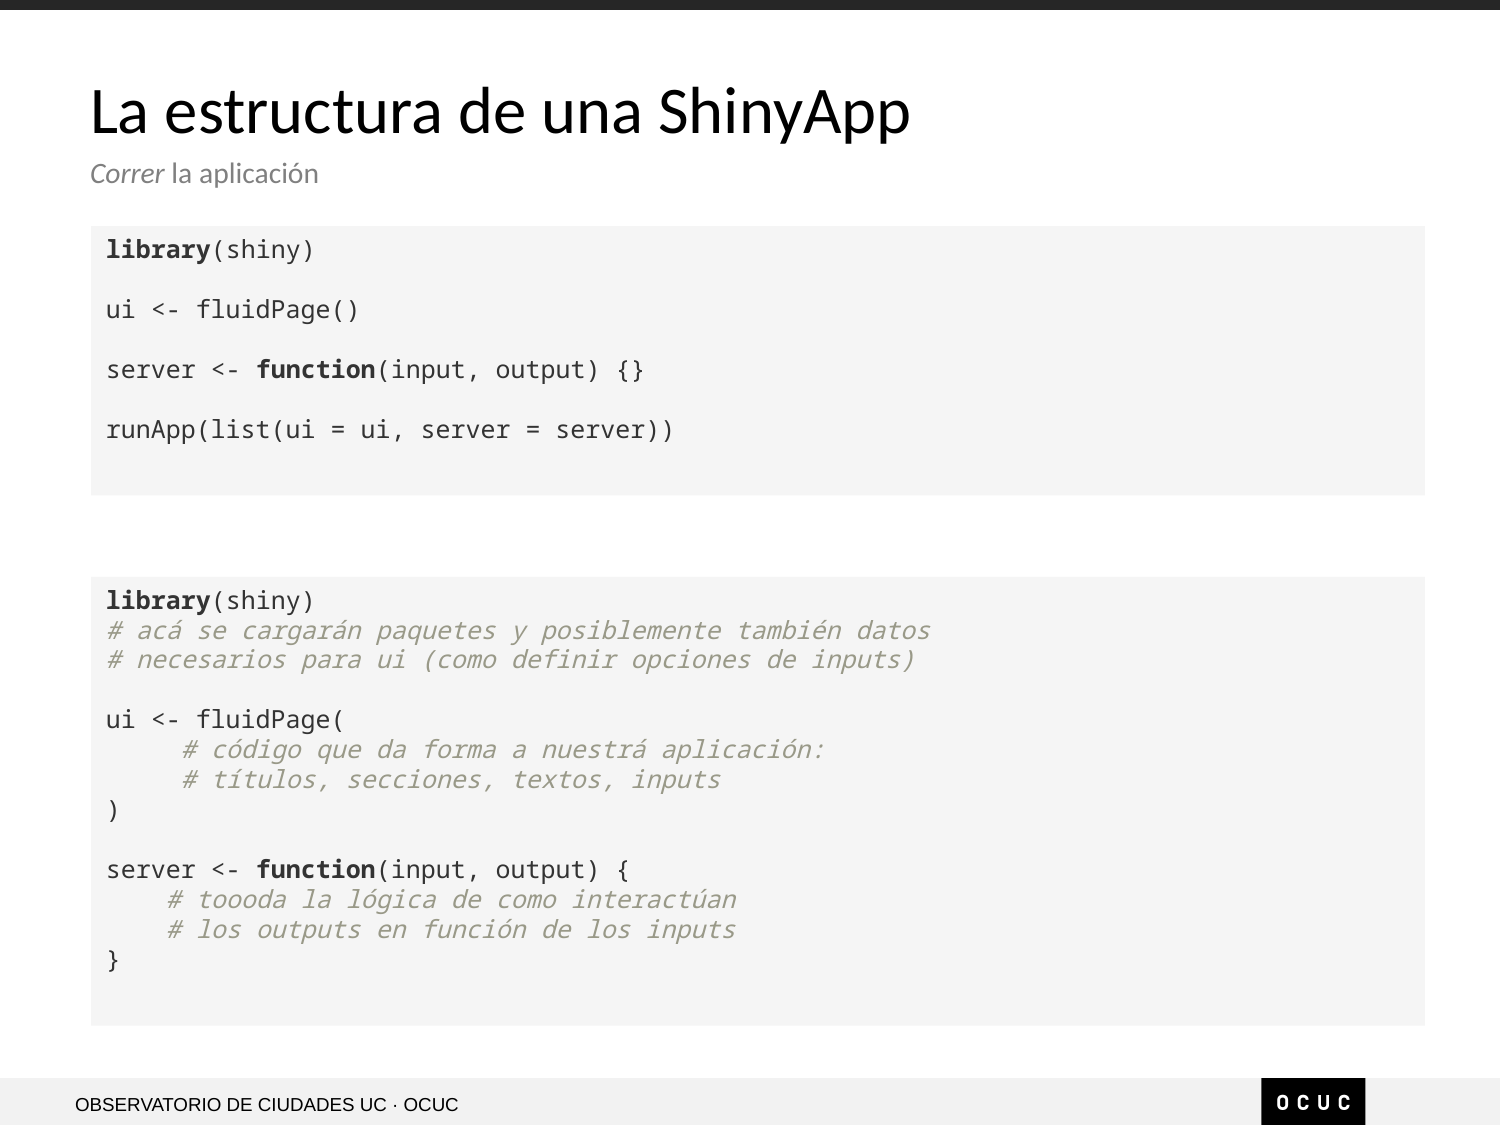

# La estructura de una ShinyApp
Correr la aplicación
library(shiny)

ui <- fluidPage()

server <- function(input, output) {}

runApp(list(ui = ui, server = server))

library(shiny)
# acá se cargarán paquetes y posiblemente también datos
# necesarios para ui (como definir opciones de inputs)

ui <- fluidPage(
     # código que da forma a nuestrá aplicación:
     # títulos, secciones, textos, inputs
)

server <- function(input, output) {
    # toooda la lógica de como interactúan
    # los outputs en función de los inputs
}